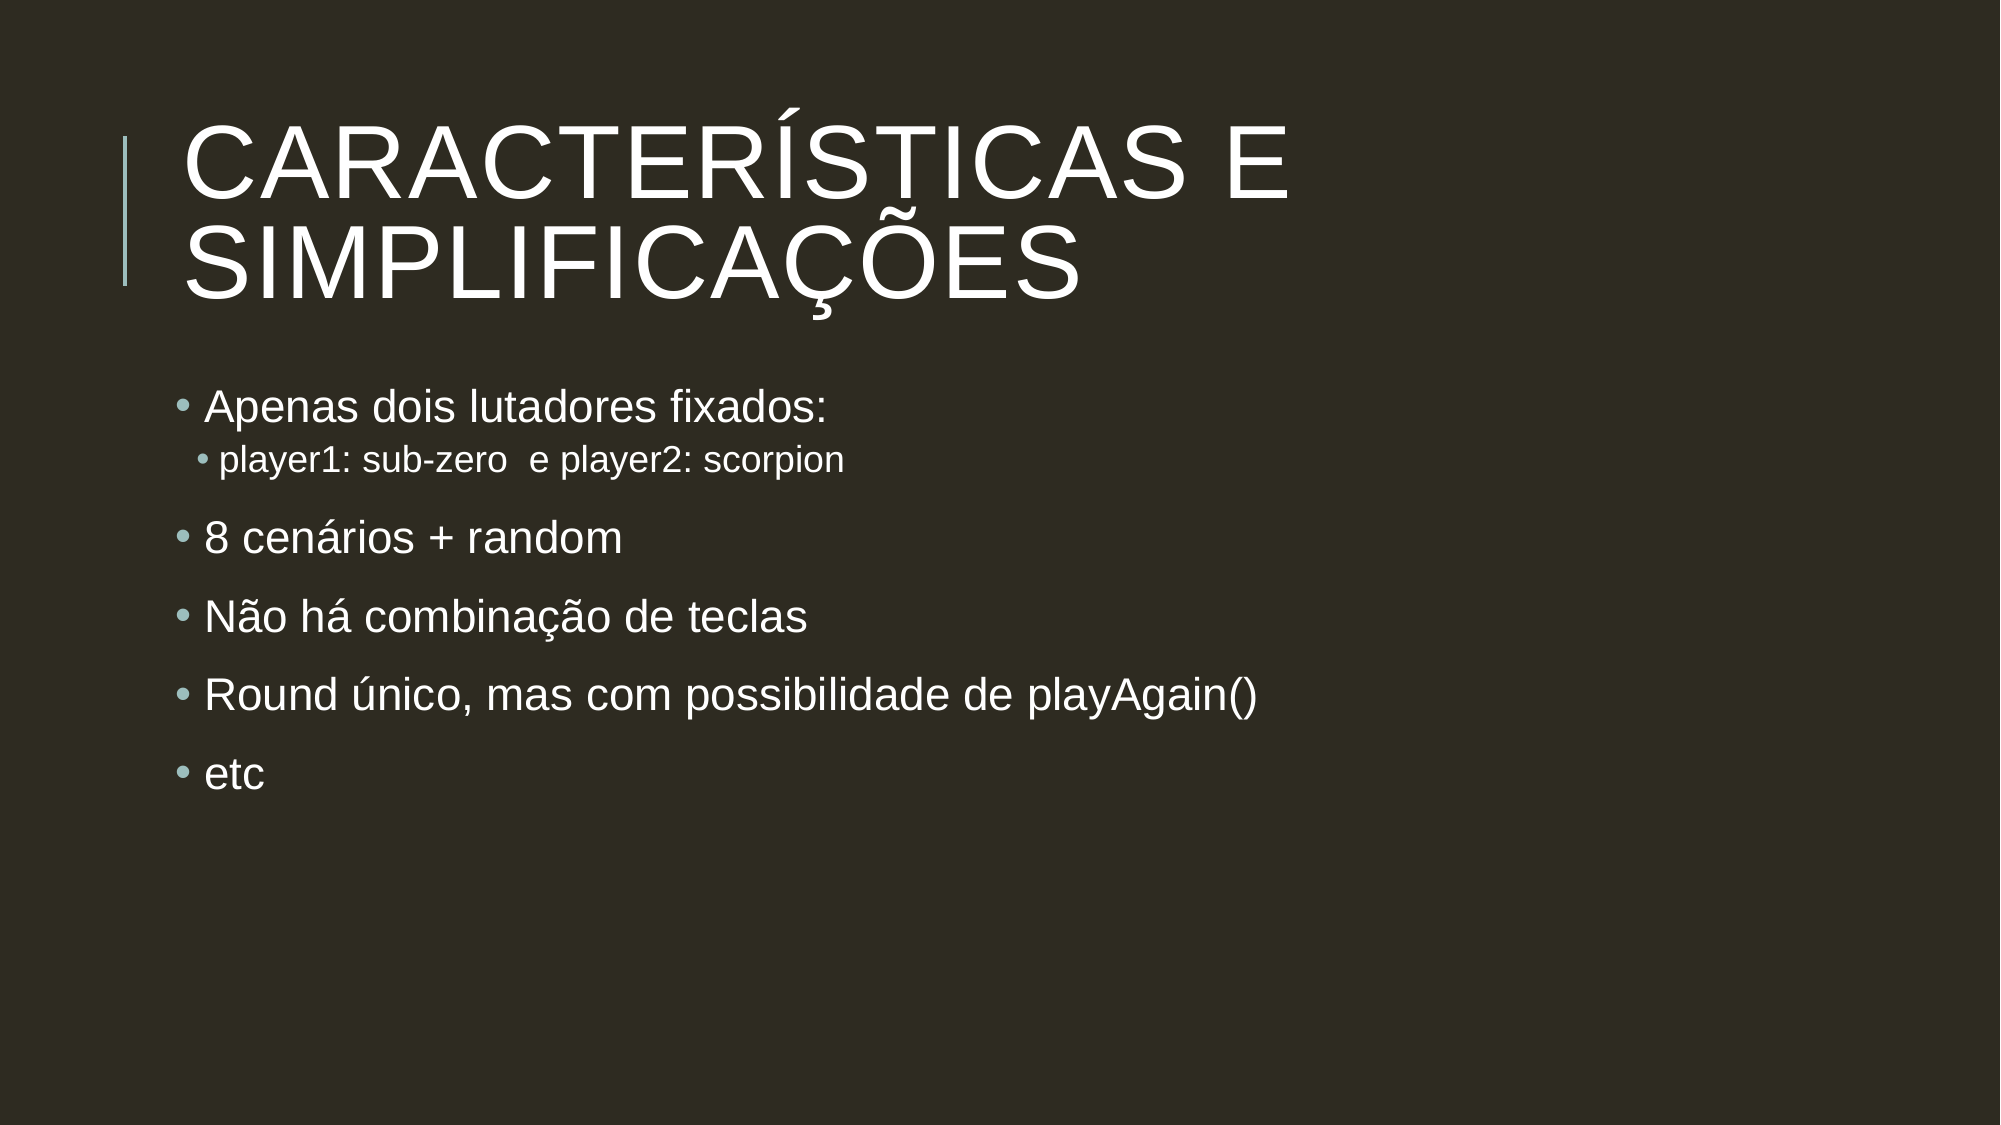

# Características e simplificações
 Apenas dois lutadores fixados:
player1: sub-zero  e player2: scorpion
 8 cenários + random
 Não há combinação de teclas
 Round único, mas com possibilidade de playAgain()
 etc